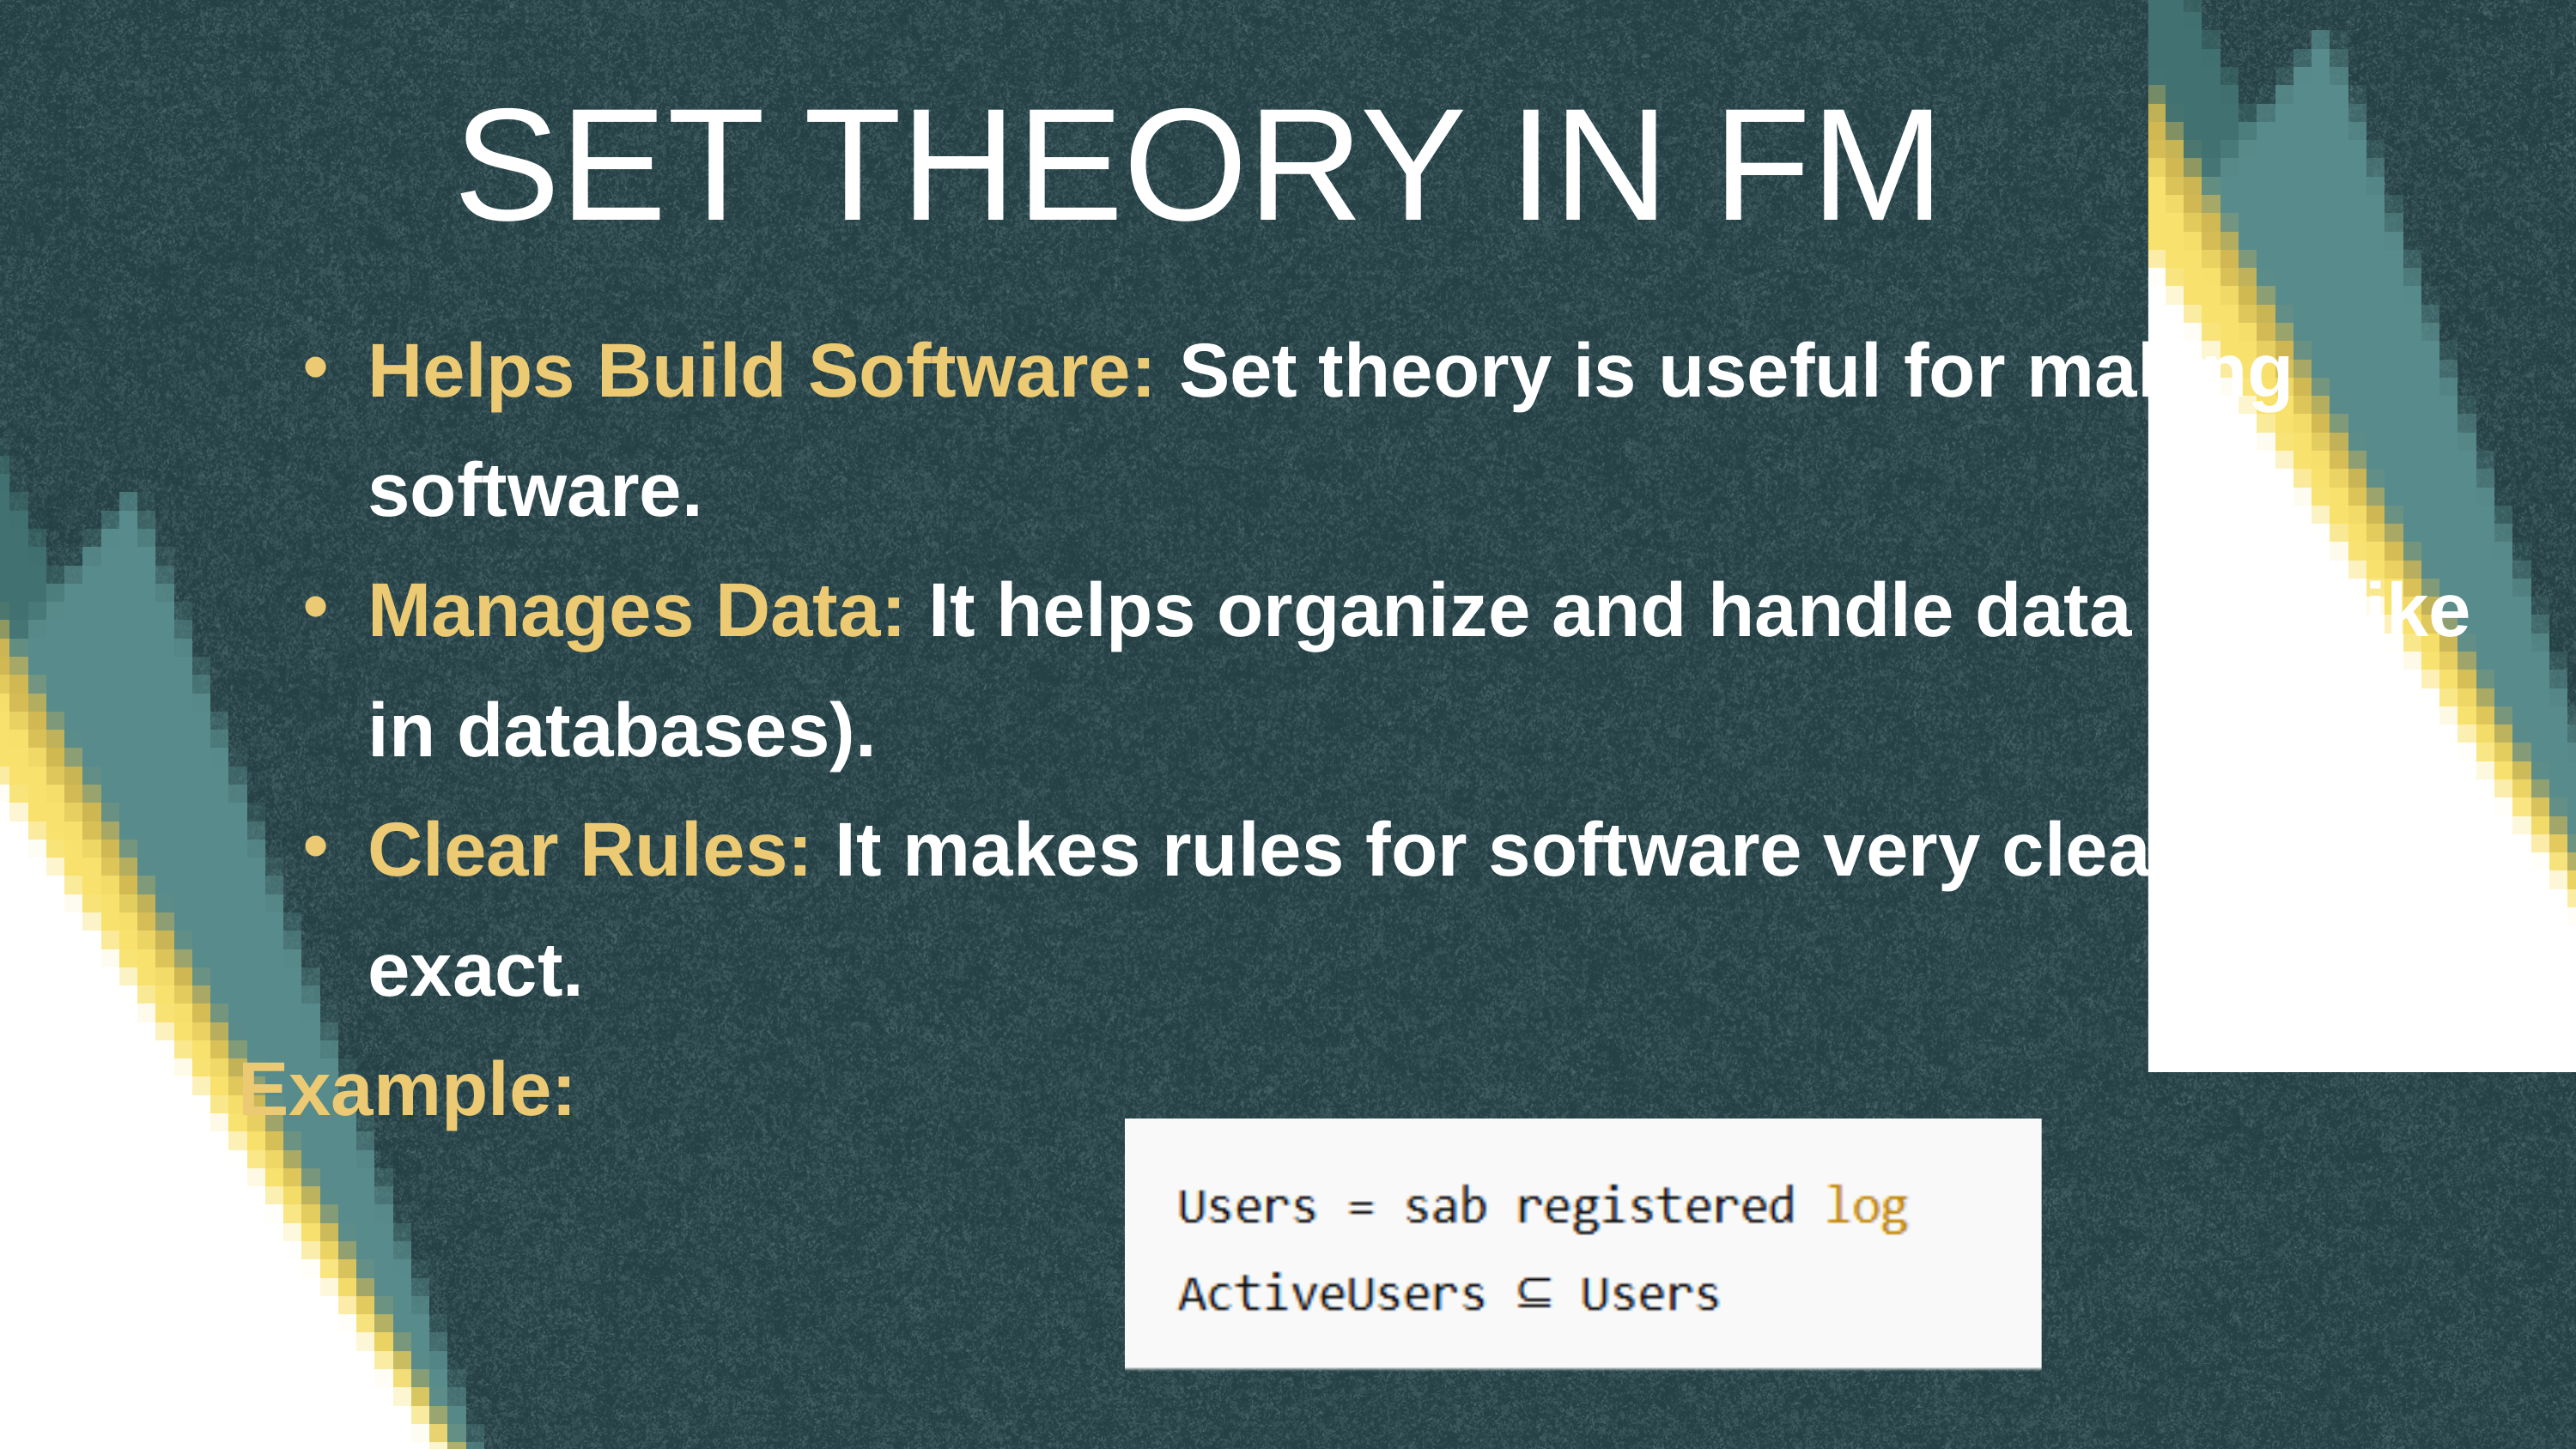

SET THEORY IN FM
Helps Build Software: Set theory is useful for making software.
Manages Data: It helps organize and handle data well (like in databases).
Clear Rules: It makes rules for software very clear and exact.
Example: